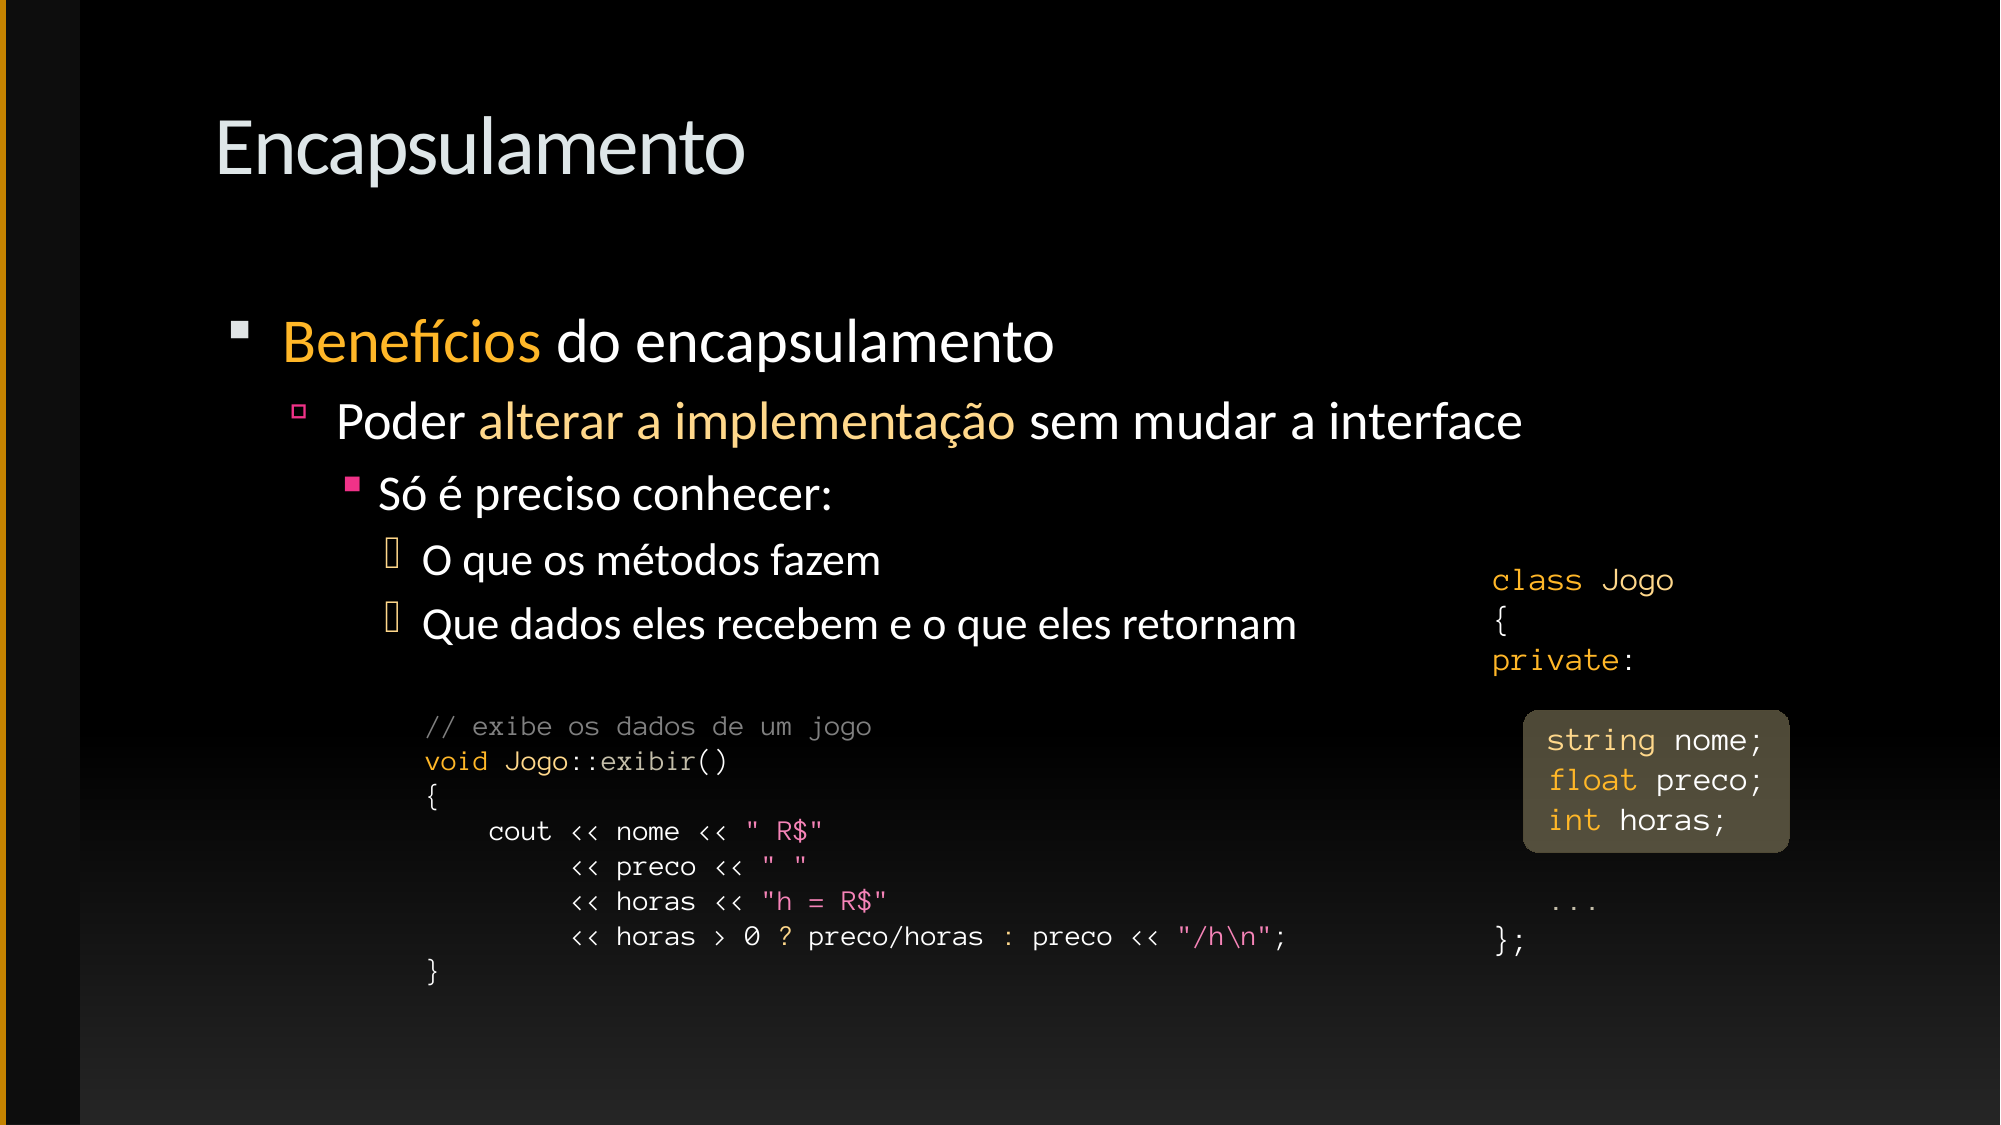

# Encapsulamento
Benefícios do encapsulamento
Poder alterar a implementação sem mudar a interface
Só é preciso conhecer:
O que os métodos fazem
Que dados eles recebem e o que eles retornam
class Jogo
{
private:
   string nome;
   float preco;
   int horas;
   ...
};
// exibe os dados de um jogo
void Jogo::exibir()
{
    cout << nome << " R$"
         << preco << " "
         << horas << "h = R$"
         << horas > 0 ? preco/horas : preco << "/h\n";
}